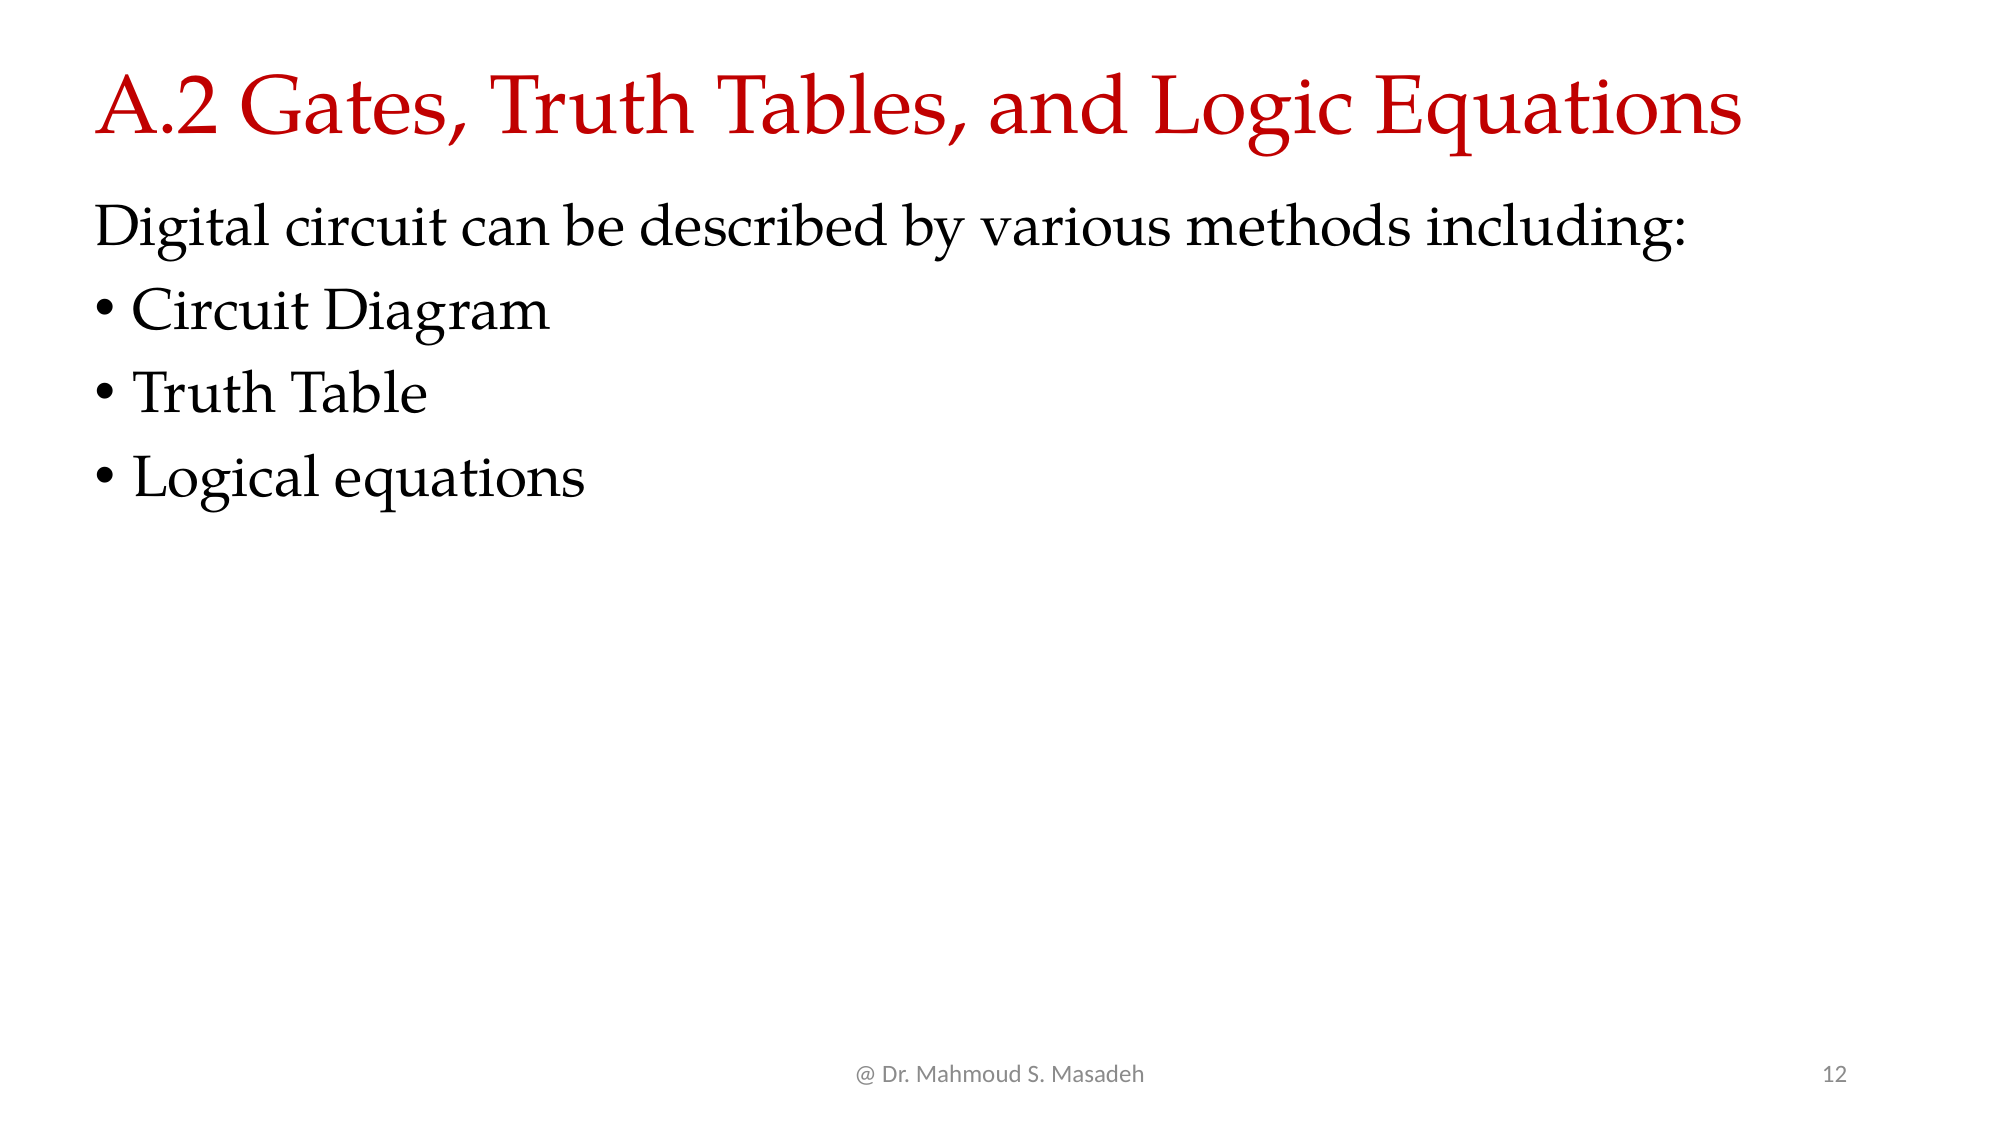

# A.2 Gates, Truth Tables, and Logic Equations
Digital circuit can be described by various methods including:
Circuit Diagram
Truth Table
Logical equations

@ Dr. Mahmoud S. Masadeh
12